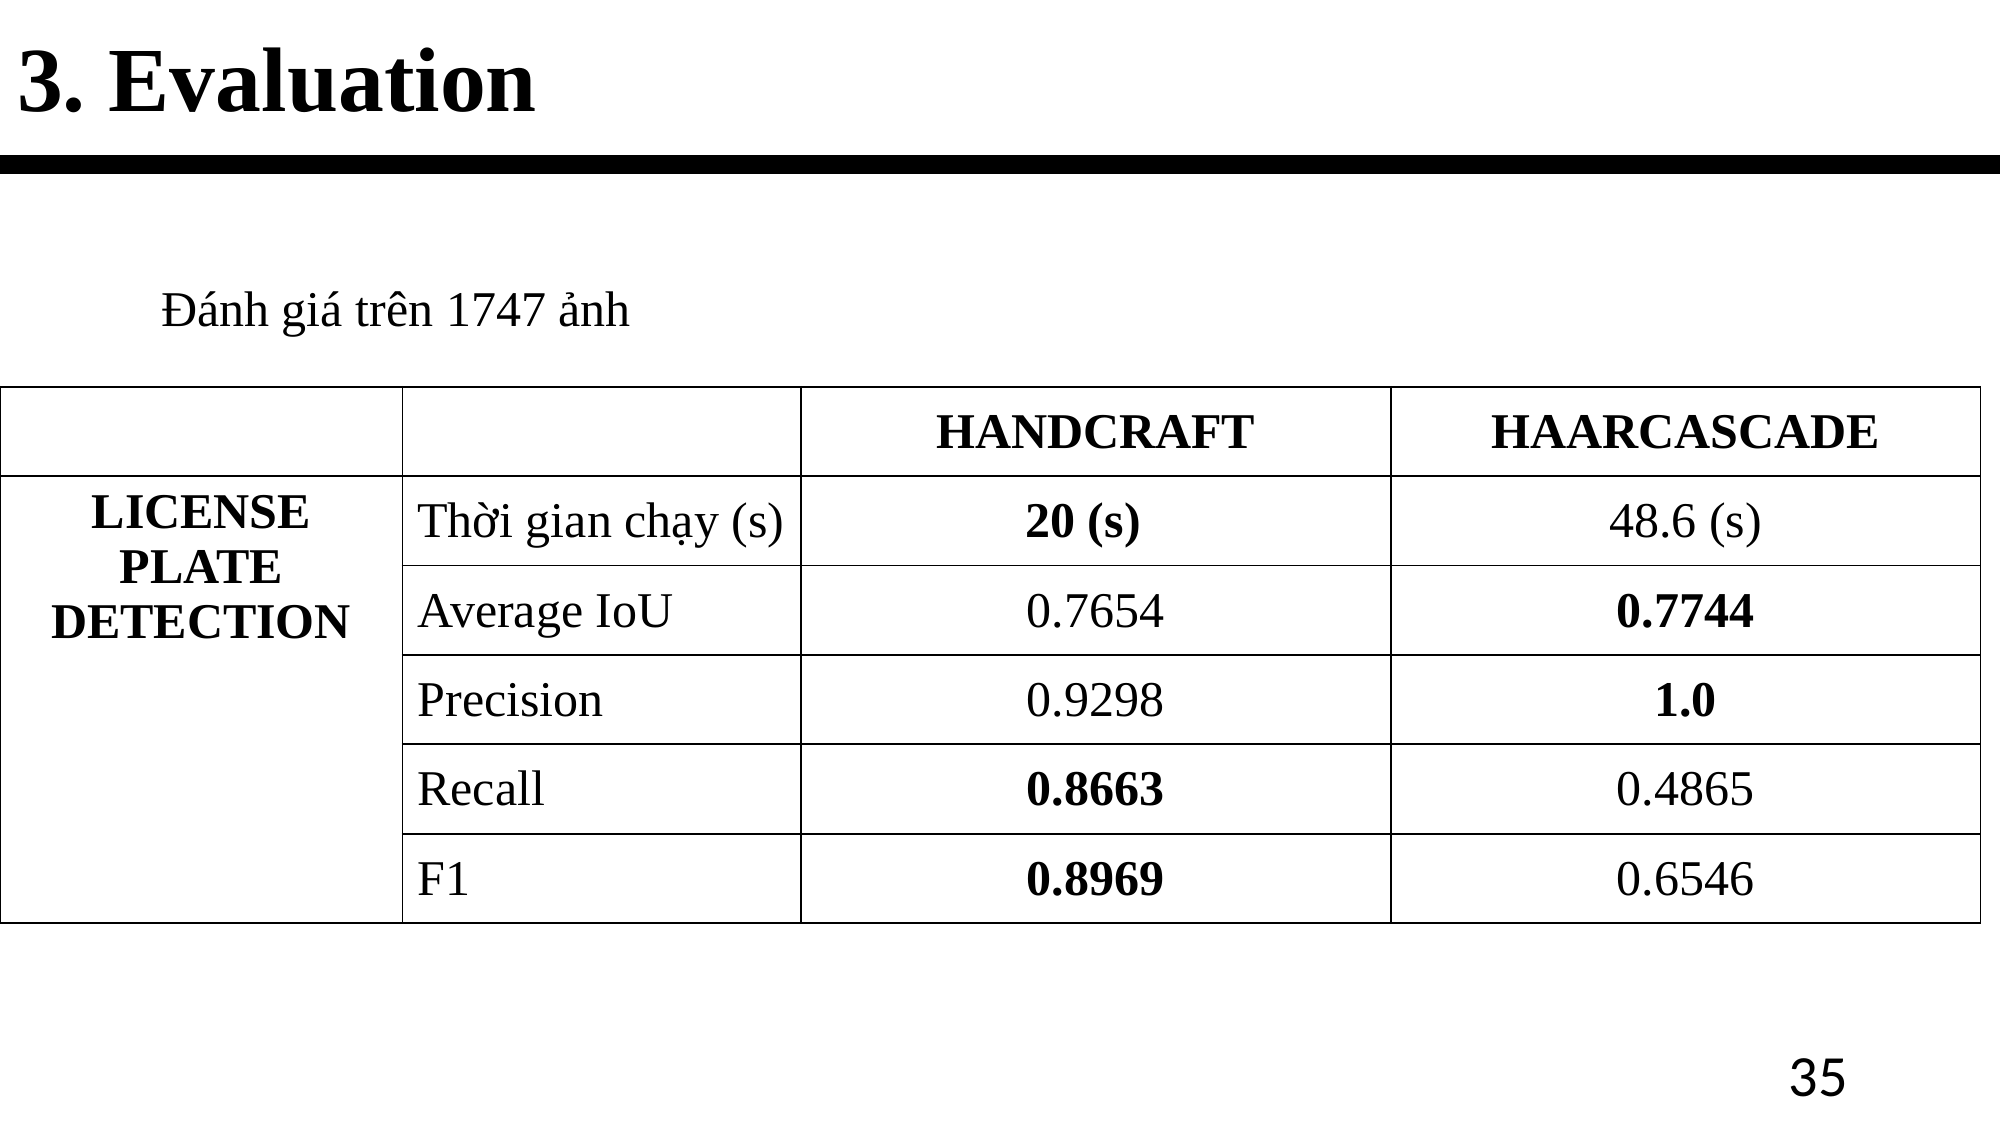

3. Evaluation
Đánh giá trên 1747 ảnh
|  |  | HANDCRAFT | HAARCASCADE |
| --- | --- | --- | --- |
| LICENSE PLATE DETECTION | Thời gian chạy (s) | 20 (s) | 48.6 (s) |
|  | Average IoU | 0.7654 | 0.7744 |
|  | Precision | 0.9298 | 1.0 |
|  | Recall | 0.8663 | 0.4865 |
|  | F1 | 0.8969 | 0.6546 |
35